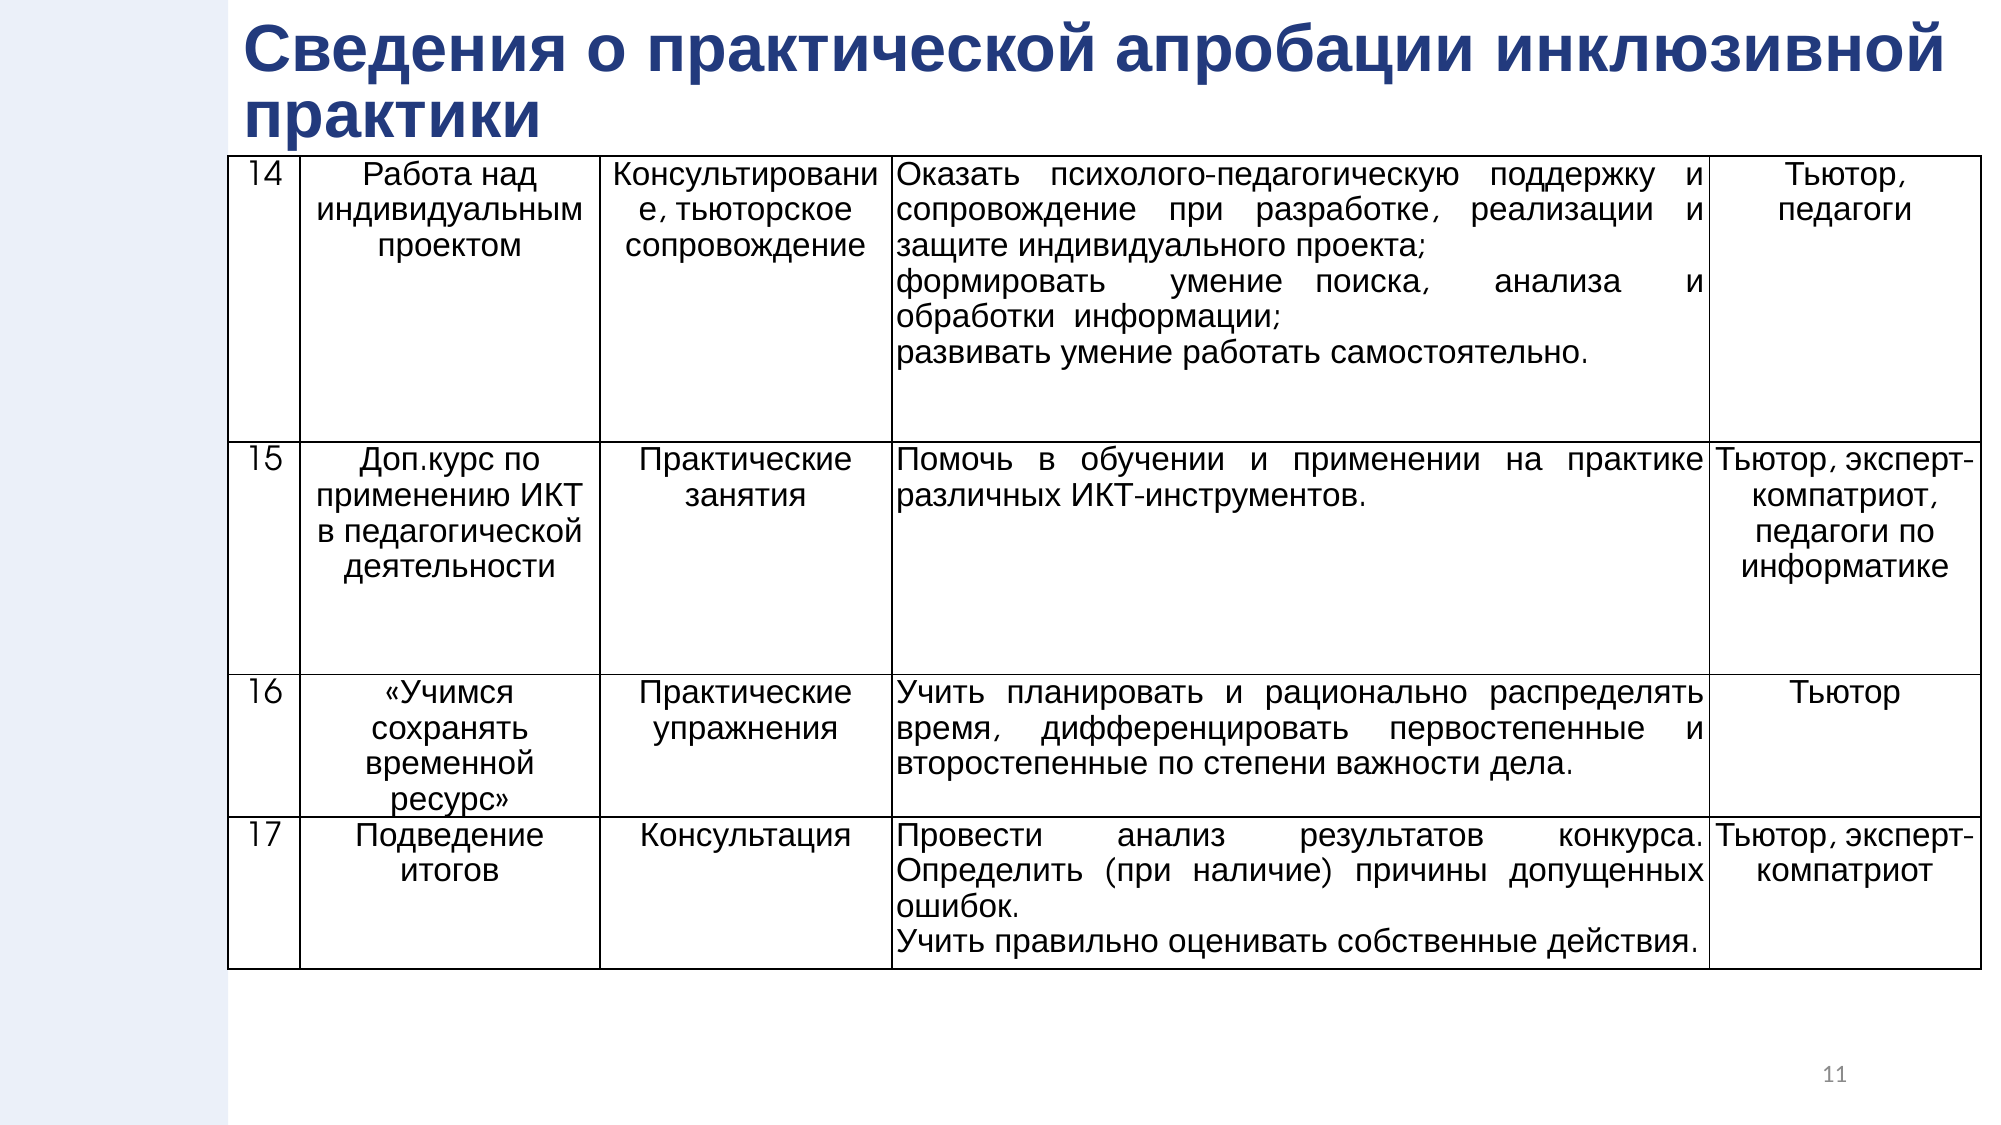

# Сведения о практической апробации инклюзивной практики
| 14 | Работа над индивидуальным проектом | Консультирование, тьюторское сопровождение | Оказать психолого-педагогическую поддержку и сопровождение при разработке, реализации и защите индивидуального проекта; формировать умение поиска, анализа и обработки информации; развивать умение работать самостоятельно. | Тьютор, педагоги |
| --- | --- | --- | --- | --- |
| 15 | Доп.курс по применению ИКТ в педагогической деятельности | Практические занятия | Помочь в обучении и применении на практике различных ИКТ-инструментов. | Тьютор, эксперт-компатриот, педагоги по информатике |
| 16 | «Учимся сохранять временной ресурс» | Практические упражнения | Учить планировать и рационально распределять время, дифференцировать первостепенные и второстепенные по степени важности дела. | Тьютор |
| 17 | Подведение итогов | Консультация | Провести анализ результатов конкурса. Определить (при наличие) причины допущенных ошибок. Учить правильно оценивать собственные действия. | Тьютор, эксперт- компатриот |
11